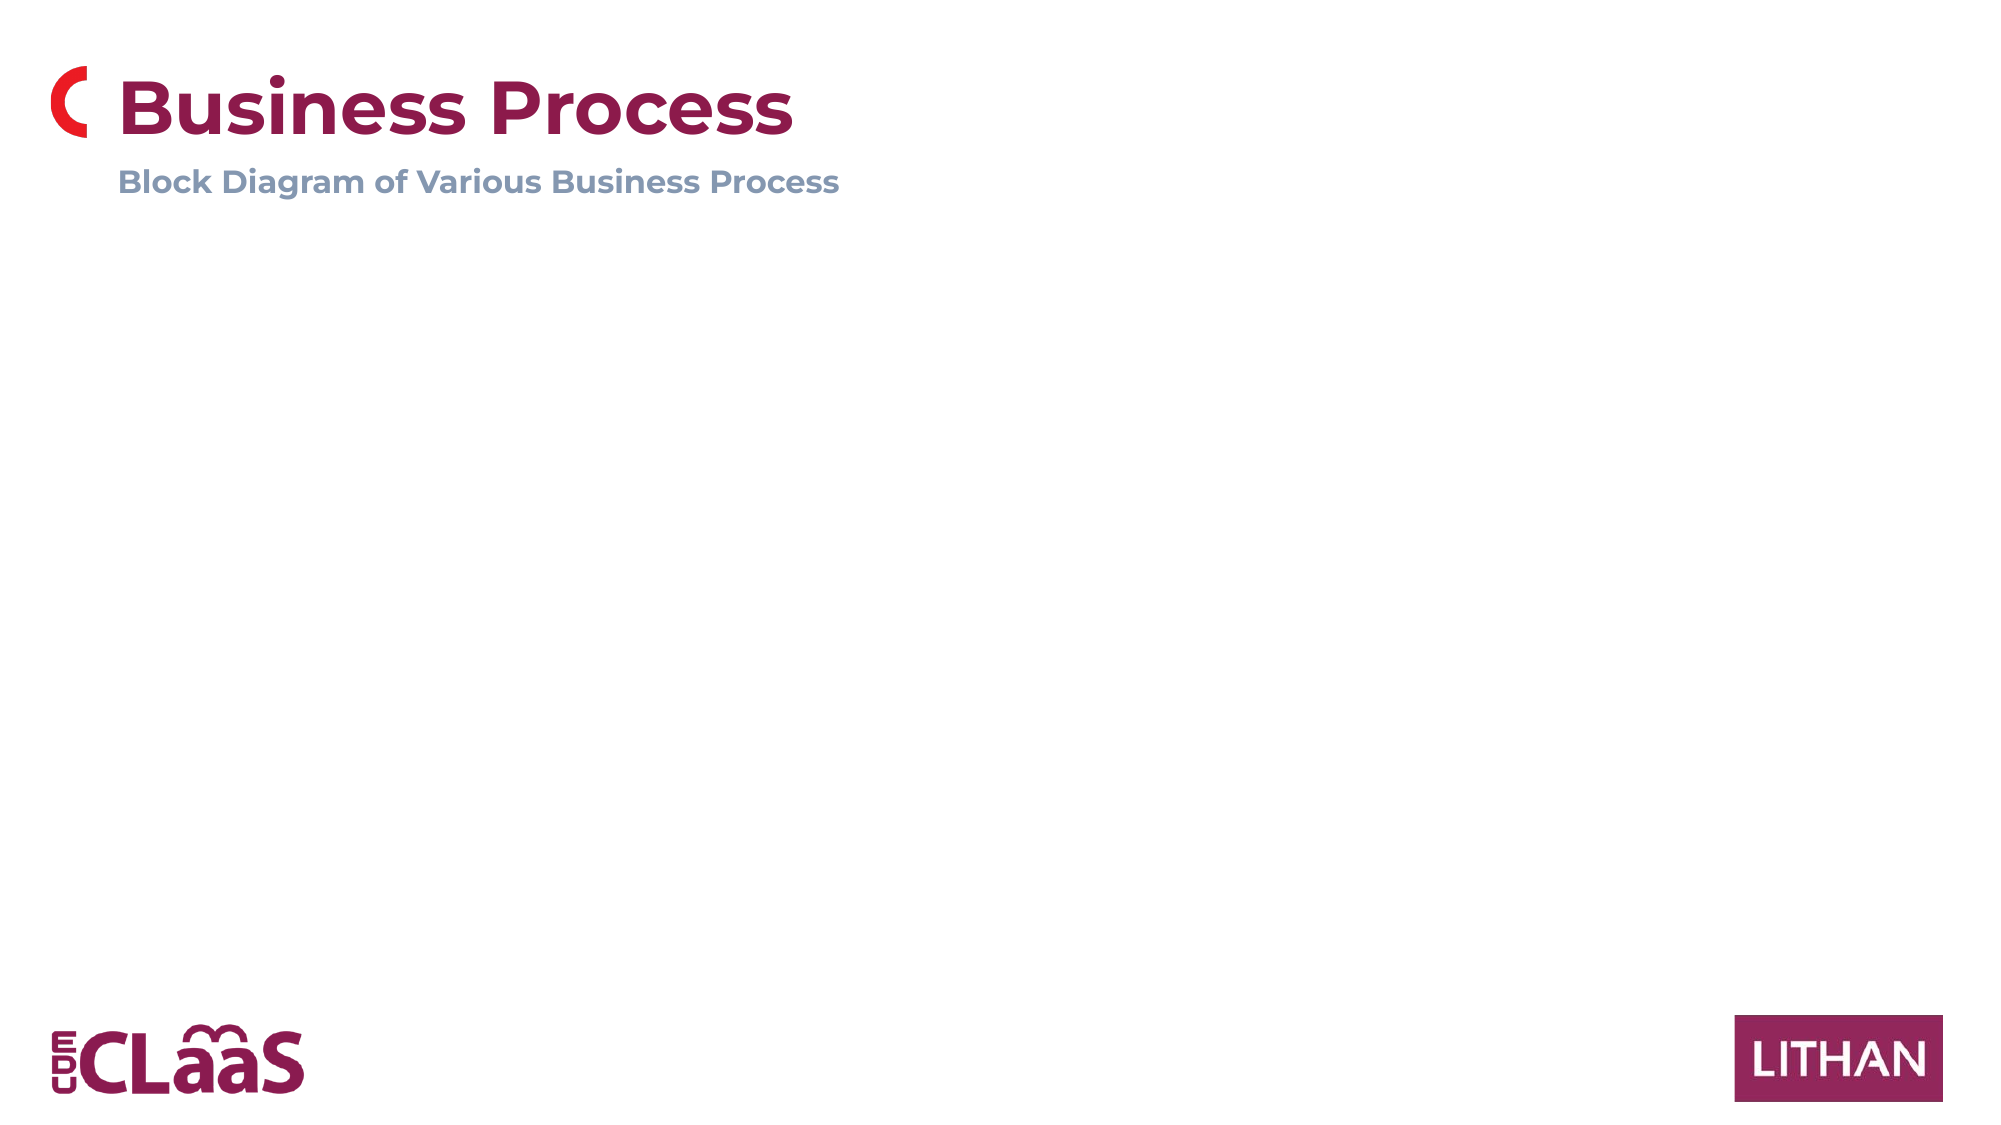

Business Process
Block Diagram of Various Business Process